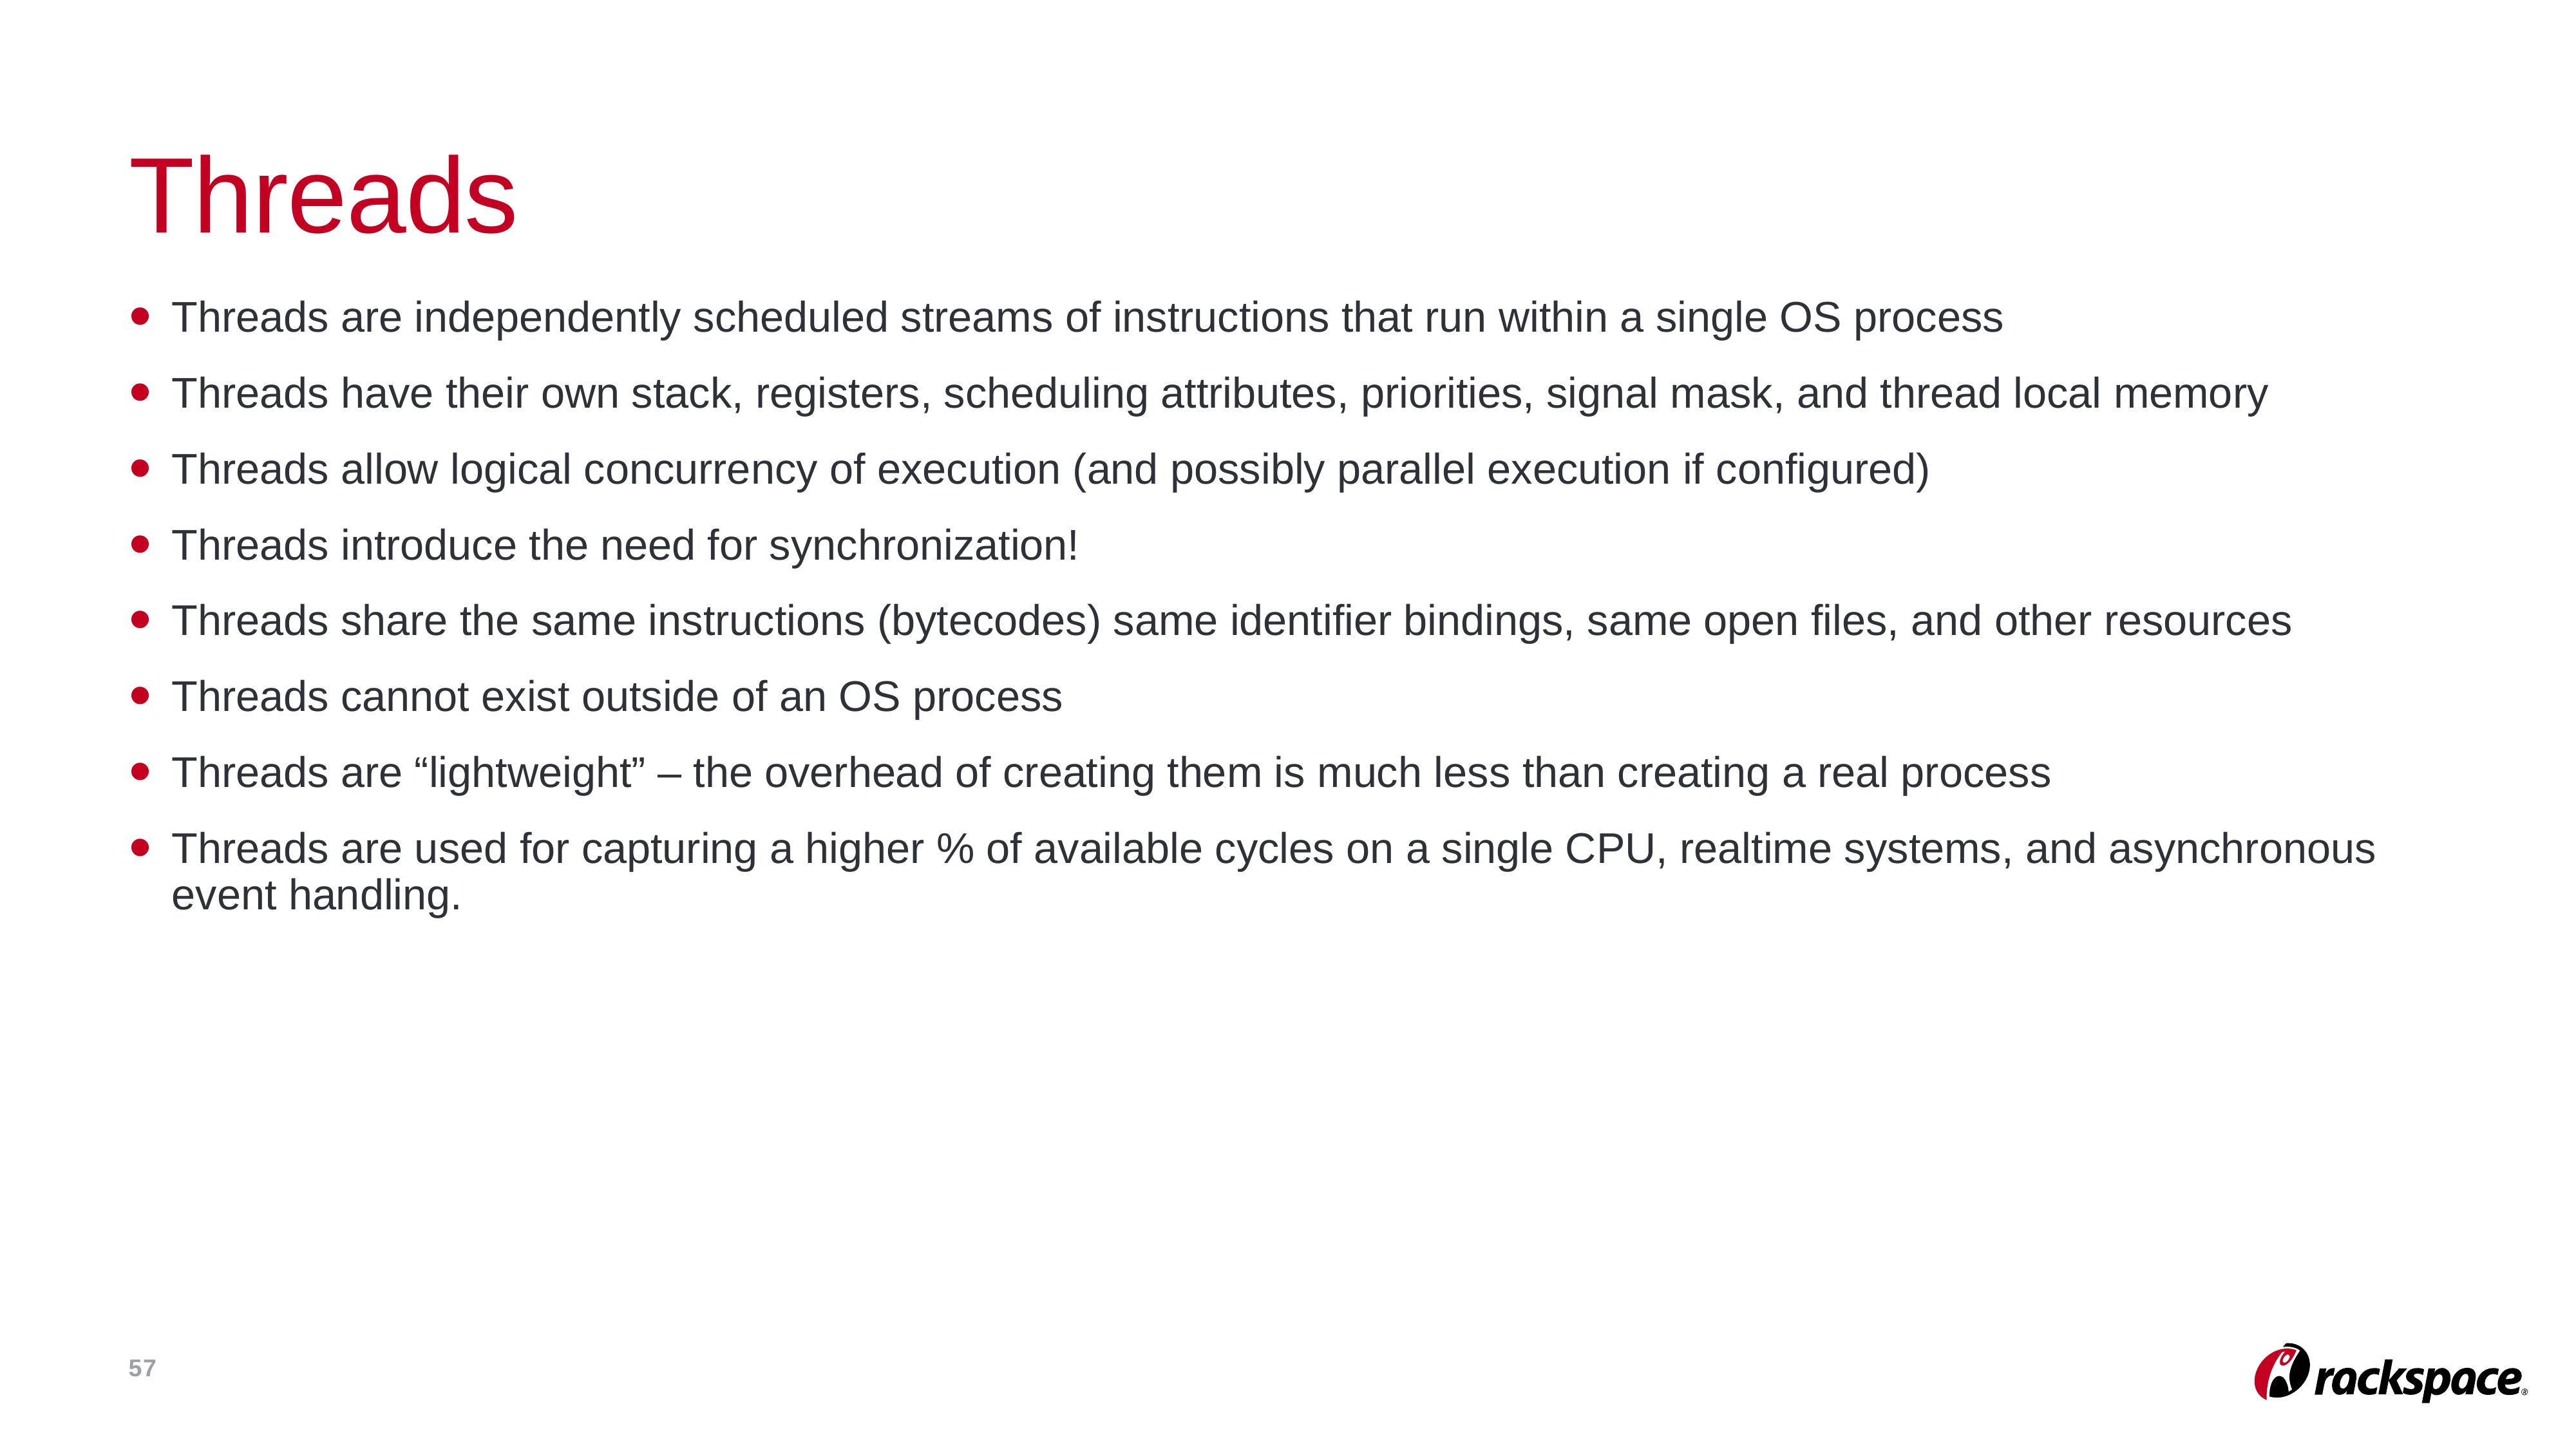

# Threads
Threads are independently scheduled streams of instructions that run within a single OS process
Threads have their own stack, registers, scheduling attributes, priorities, signal mask, and thread local memory
Threads allow logical concurrency of execution (and possibly parallel execution if configured)
Threads introduce the need for synchronization!
Threads share the same instructions (bytecodes) same identifier bindings, same open files, and other resources
Threads cannot exist outside of an OS process
Threads are “lightweight” – the overhead of creating them is much less than creating a real process
Threads are used for capturing a higher % of available cycles on a single CPU, realtime systems, and asynchronous event handling.

57